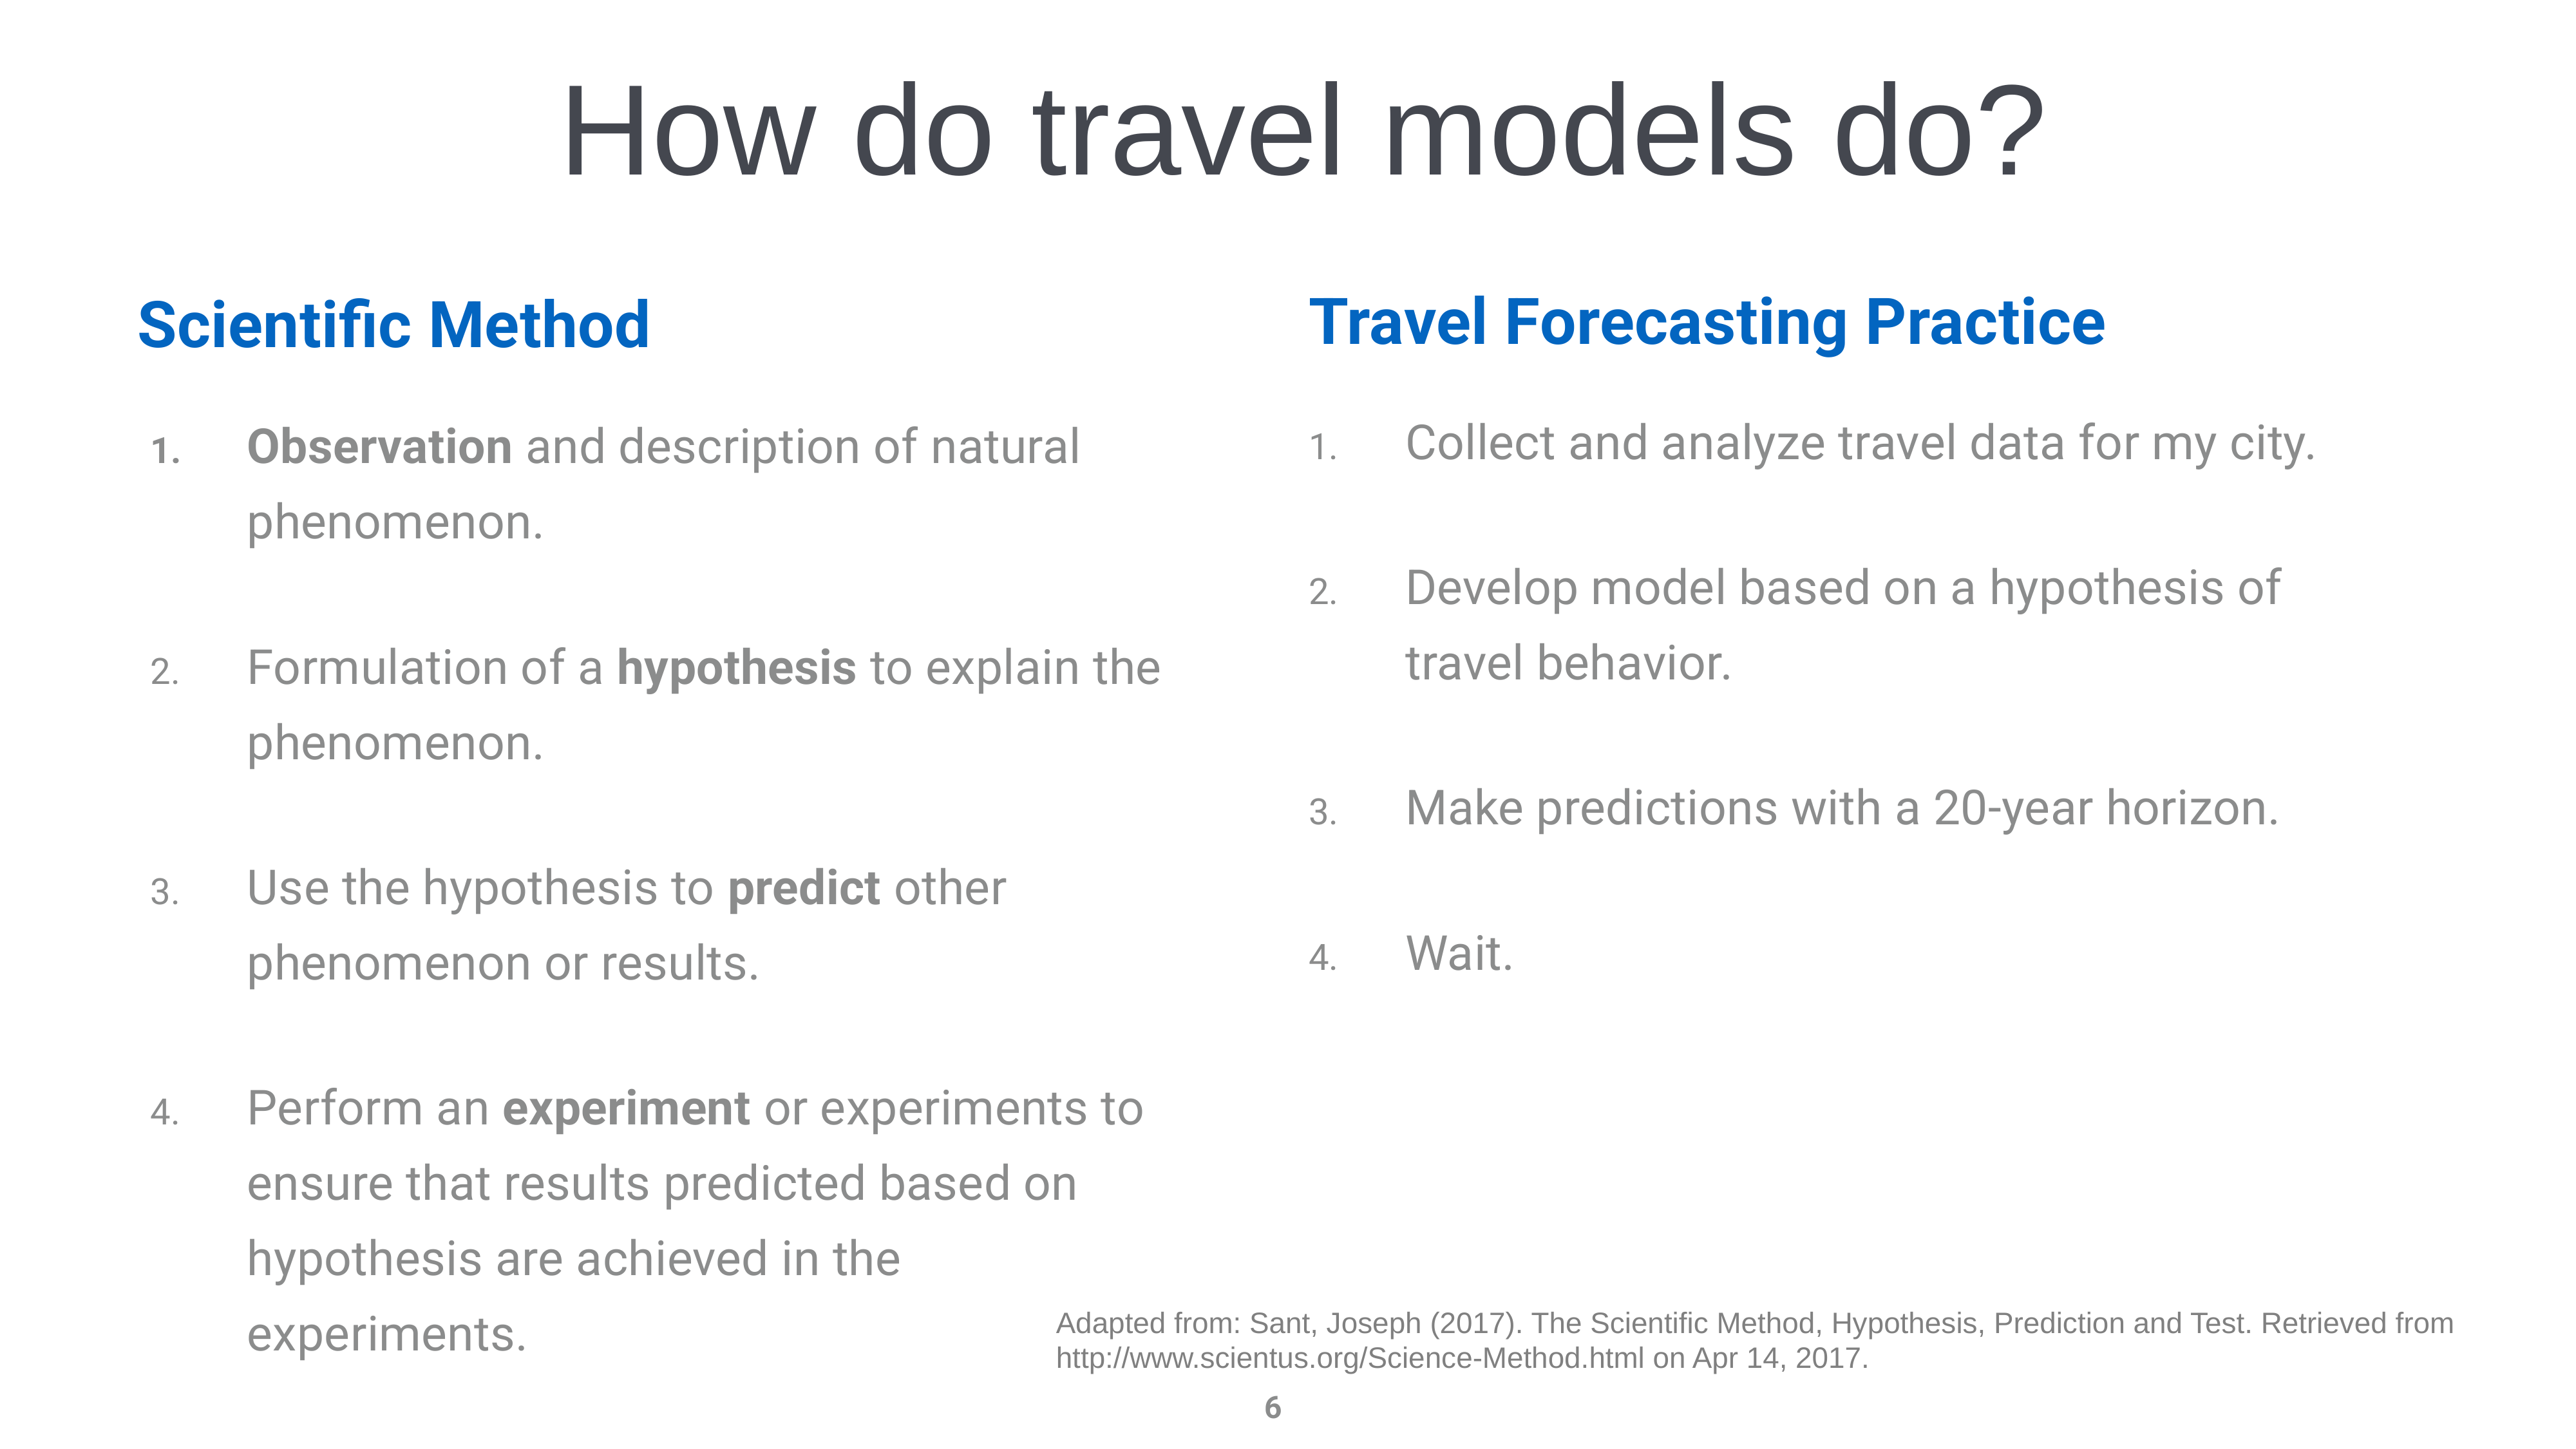

# How do travel models do?
Scientific Method
Travel Forecasting Practice
Collect and analyze travel data for my city.
Develop model based on a hypothesis of travel behavior.
Make predictions with a 20-year horizon.
Wait.
Observation and description of natural phenomenon.
Formulation of a hypothesis to explain the phenomenon.
Use the hypothesis to predict other phenomenon or results.
Perform an experiment or experiments to ensure that results predicted based on hypothesis are achieved in the experiments.
Adapted from: Sant, Joseph (2017). The Scientific Method, Hypothesis, Prediction and Test. Retrieved from http://www.scientus.org/Science-Method.html on Apr 14, 2017.
6